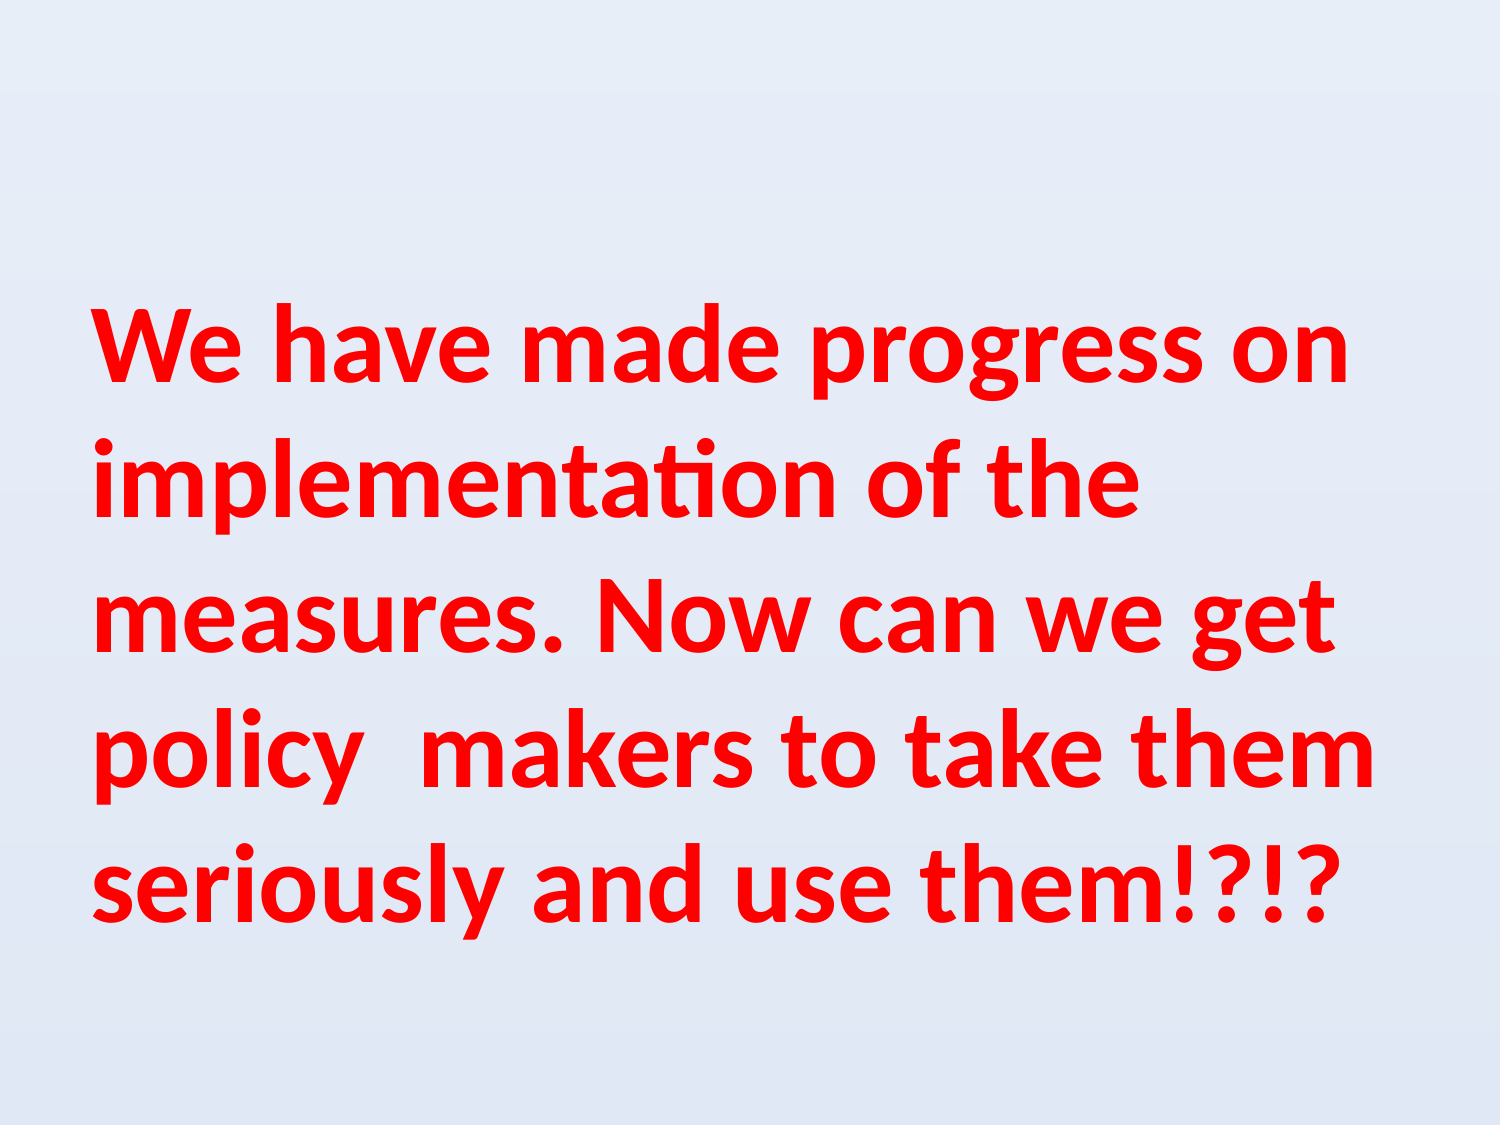

#
We have made progress on implementation of the measures. Now can we get policy  makers to take them seriously and use them!?!?